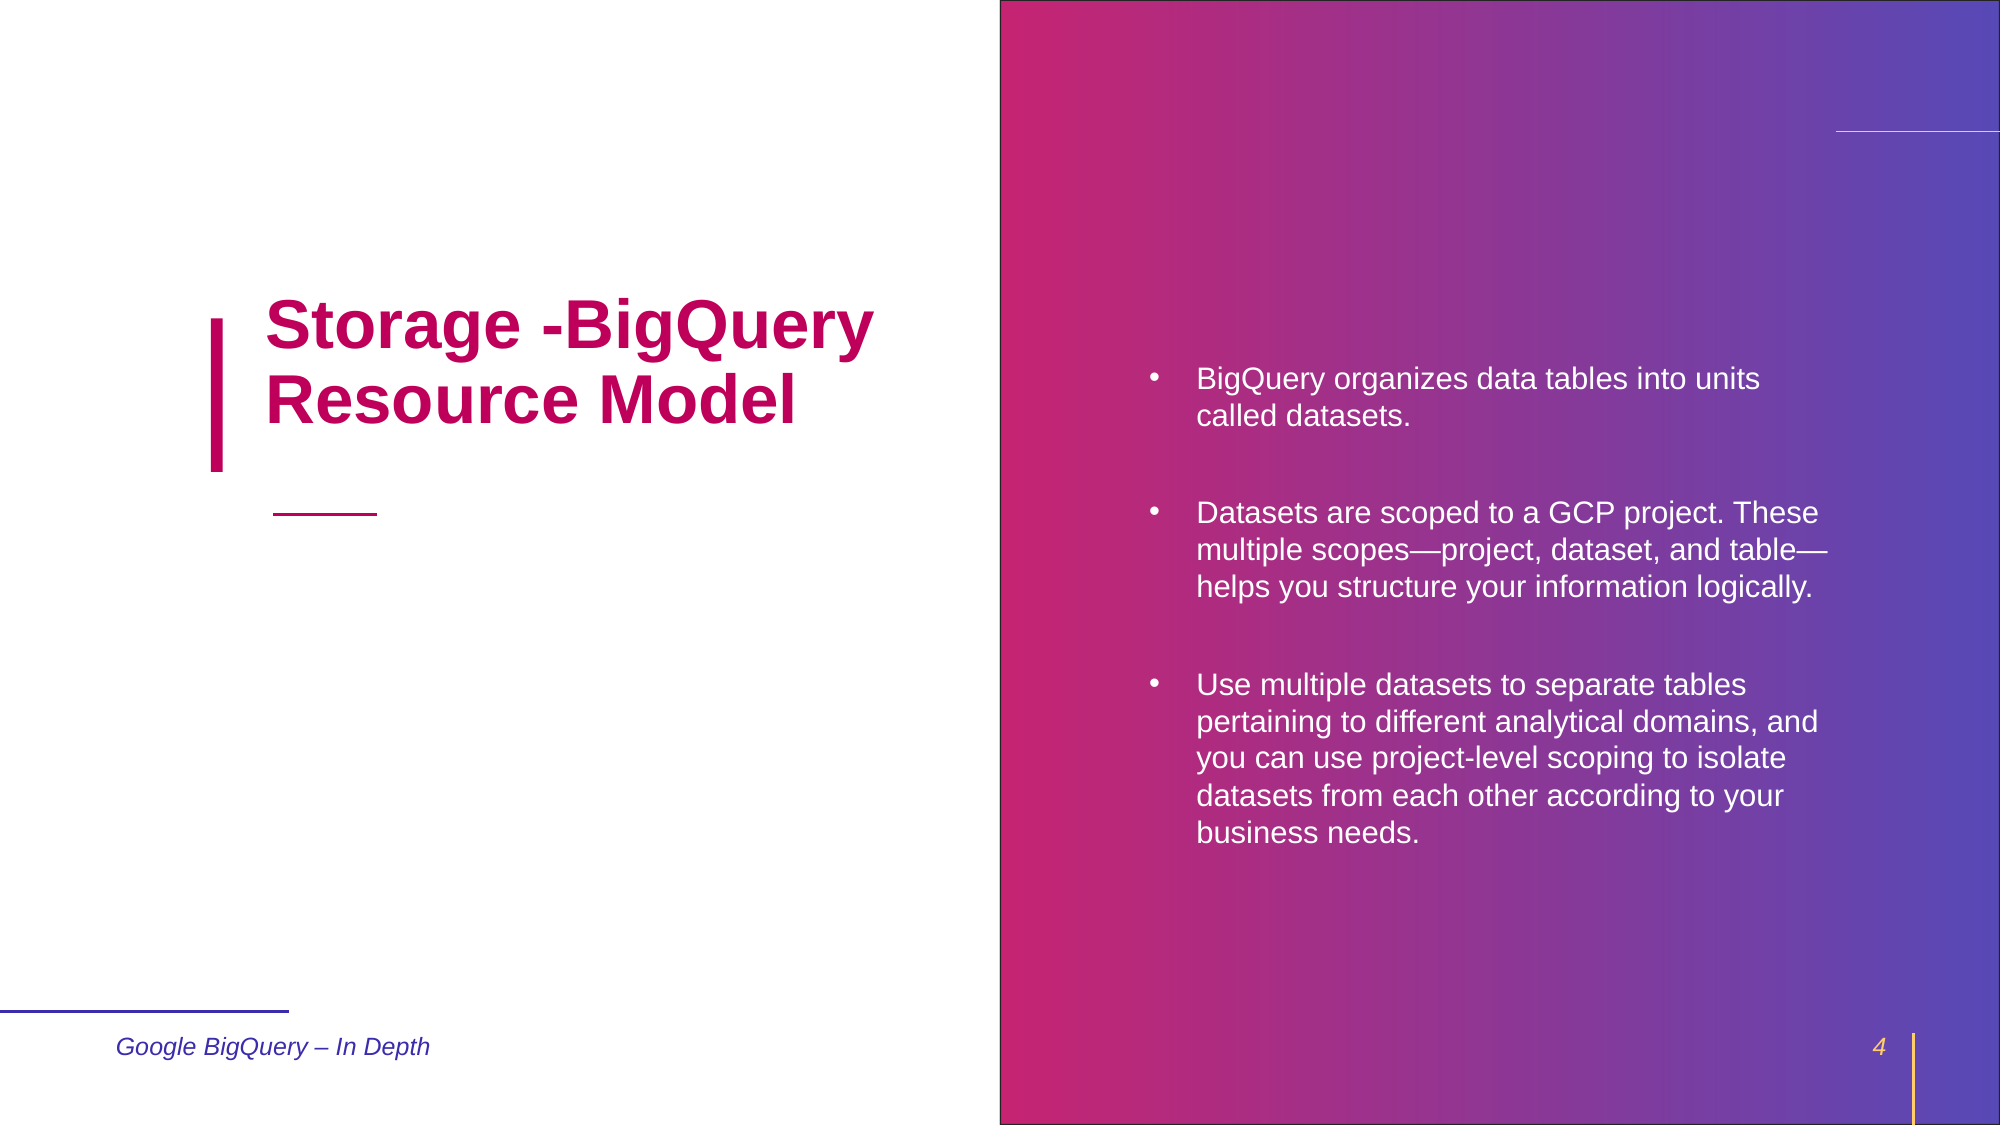

# Storage -BigQuery Resource Model
BigQuery organizes data tables into units called datasets.

Datasets are scoped to a GCP project. These multiple scopes—project, dataset, and table—helps you structure your information logically.

Use multiple datasets to separate tables pertaining to different analytical domains, and you can use project-level scoping to isolate datasets from each other according to your business needs.
Google BigQuery – In Depth
4